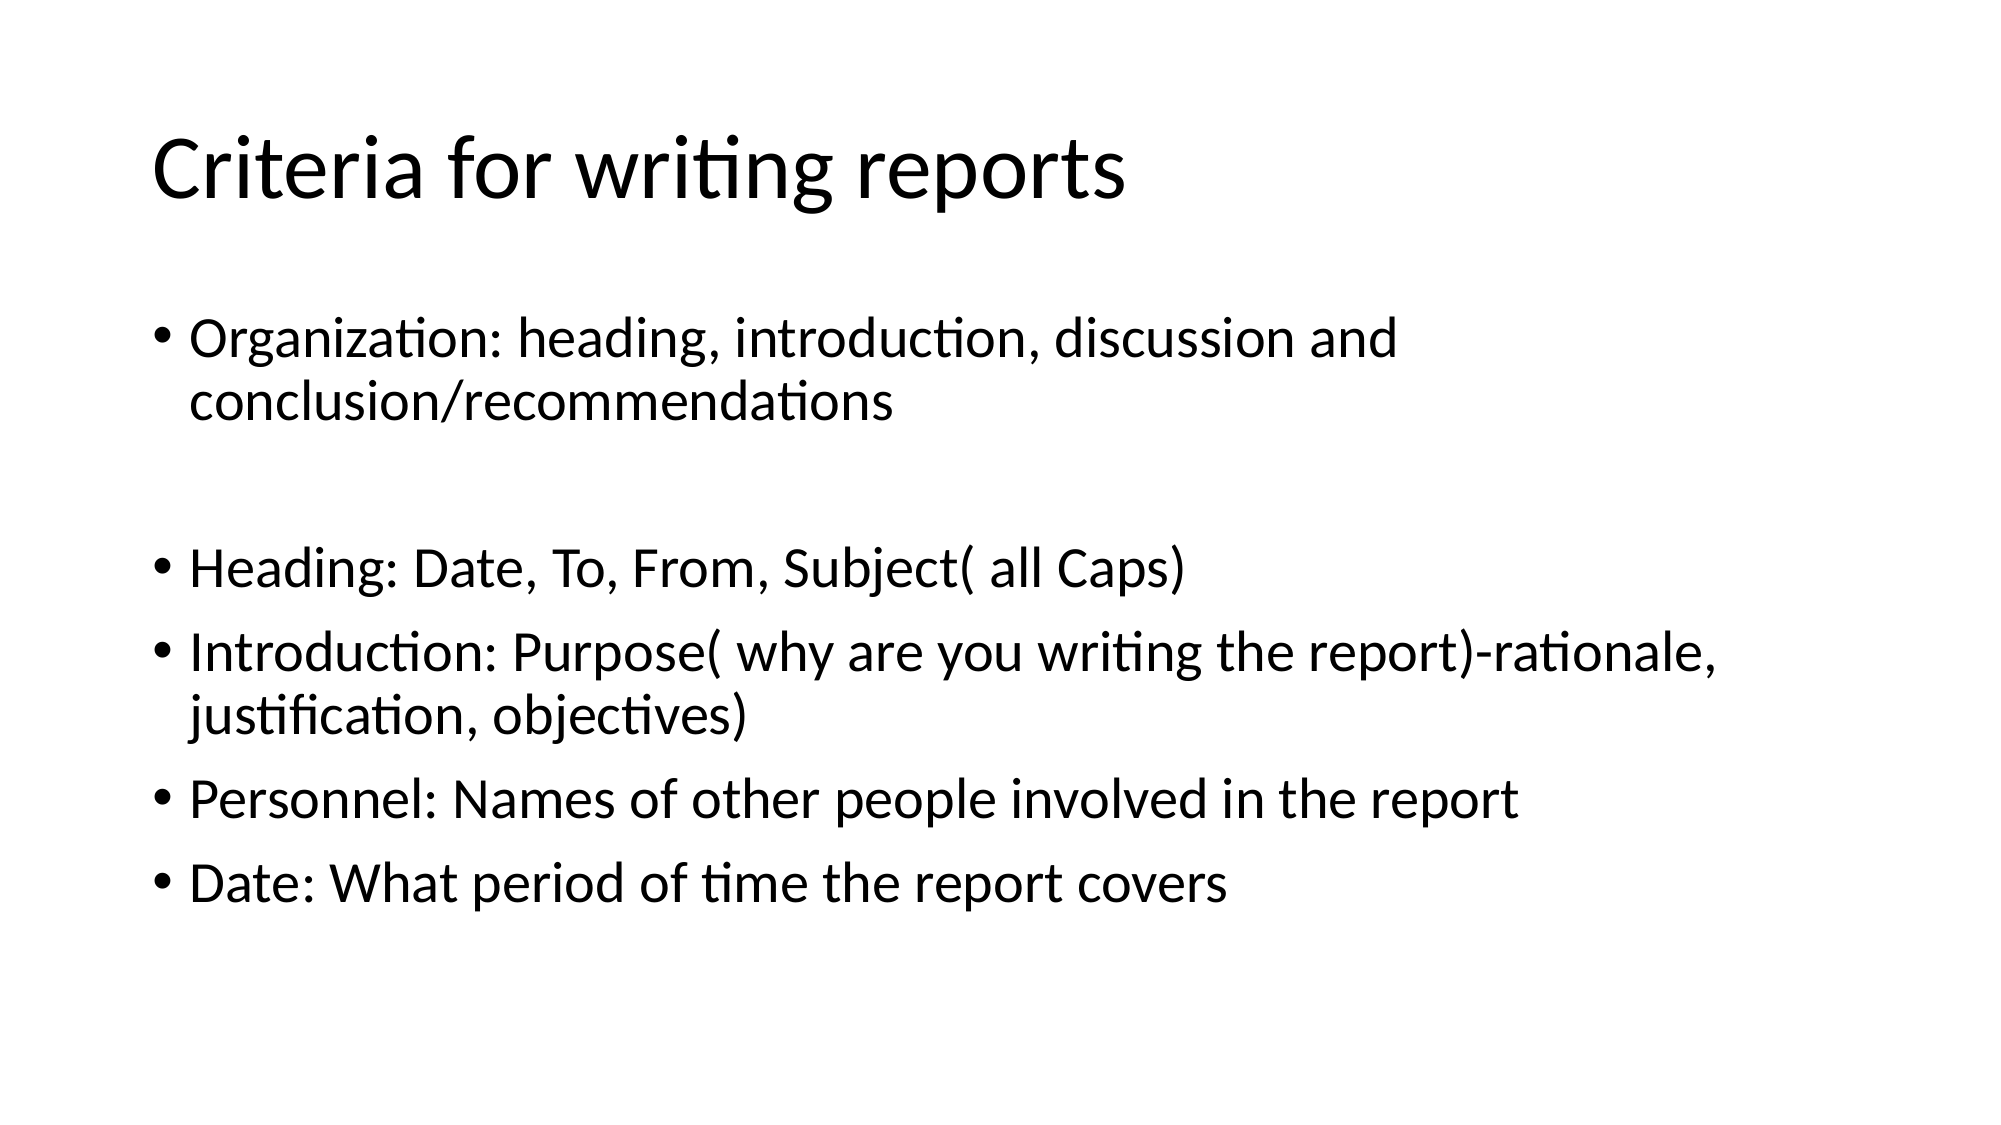

# Criteria for writing reports
Organization: heading, introduction, discussion and conclusion/recommendations

Heading: Date, To, From, Subject( all Caps)
Introduction: Purpose( why are you writing the report)-rationale, justification, objectives)
Personnel: Names of other people involved in the report
Date: What period of time the report covers